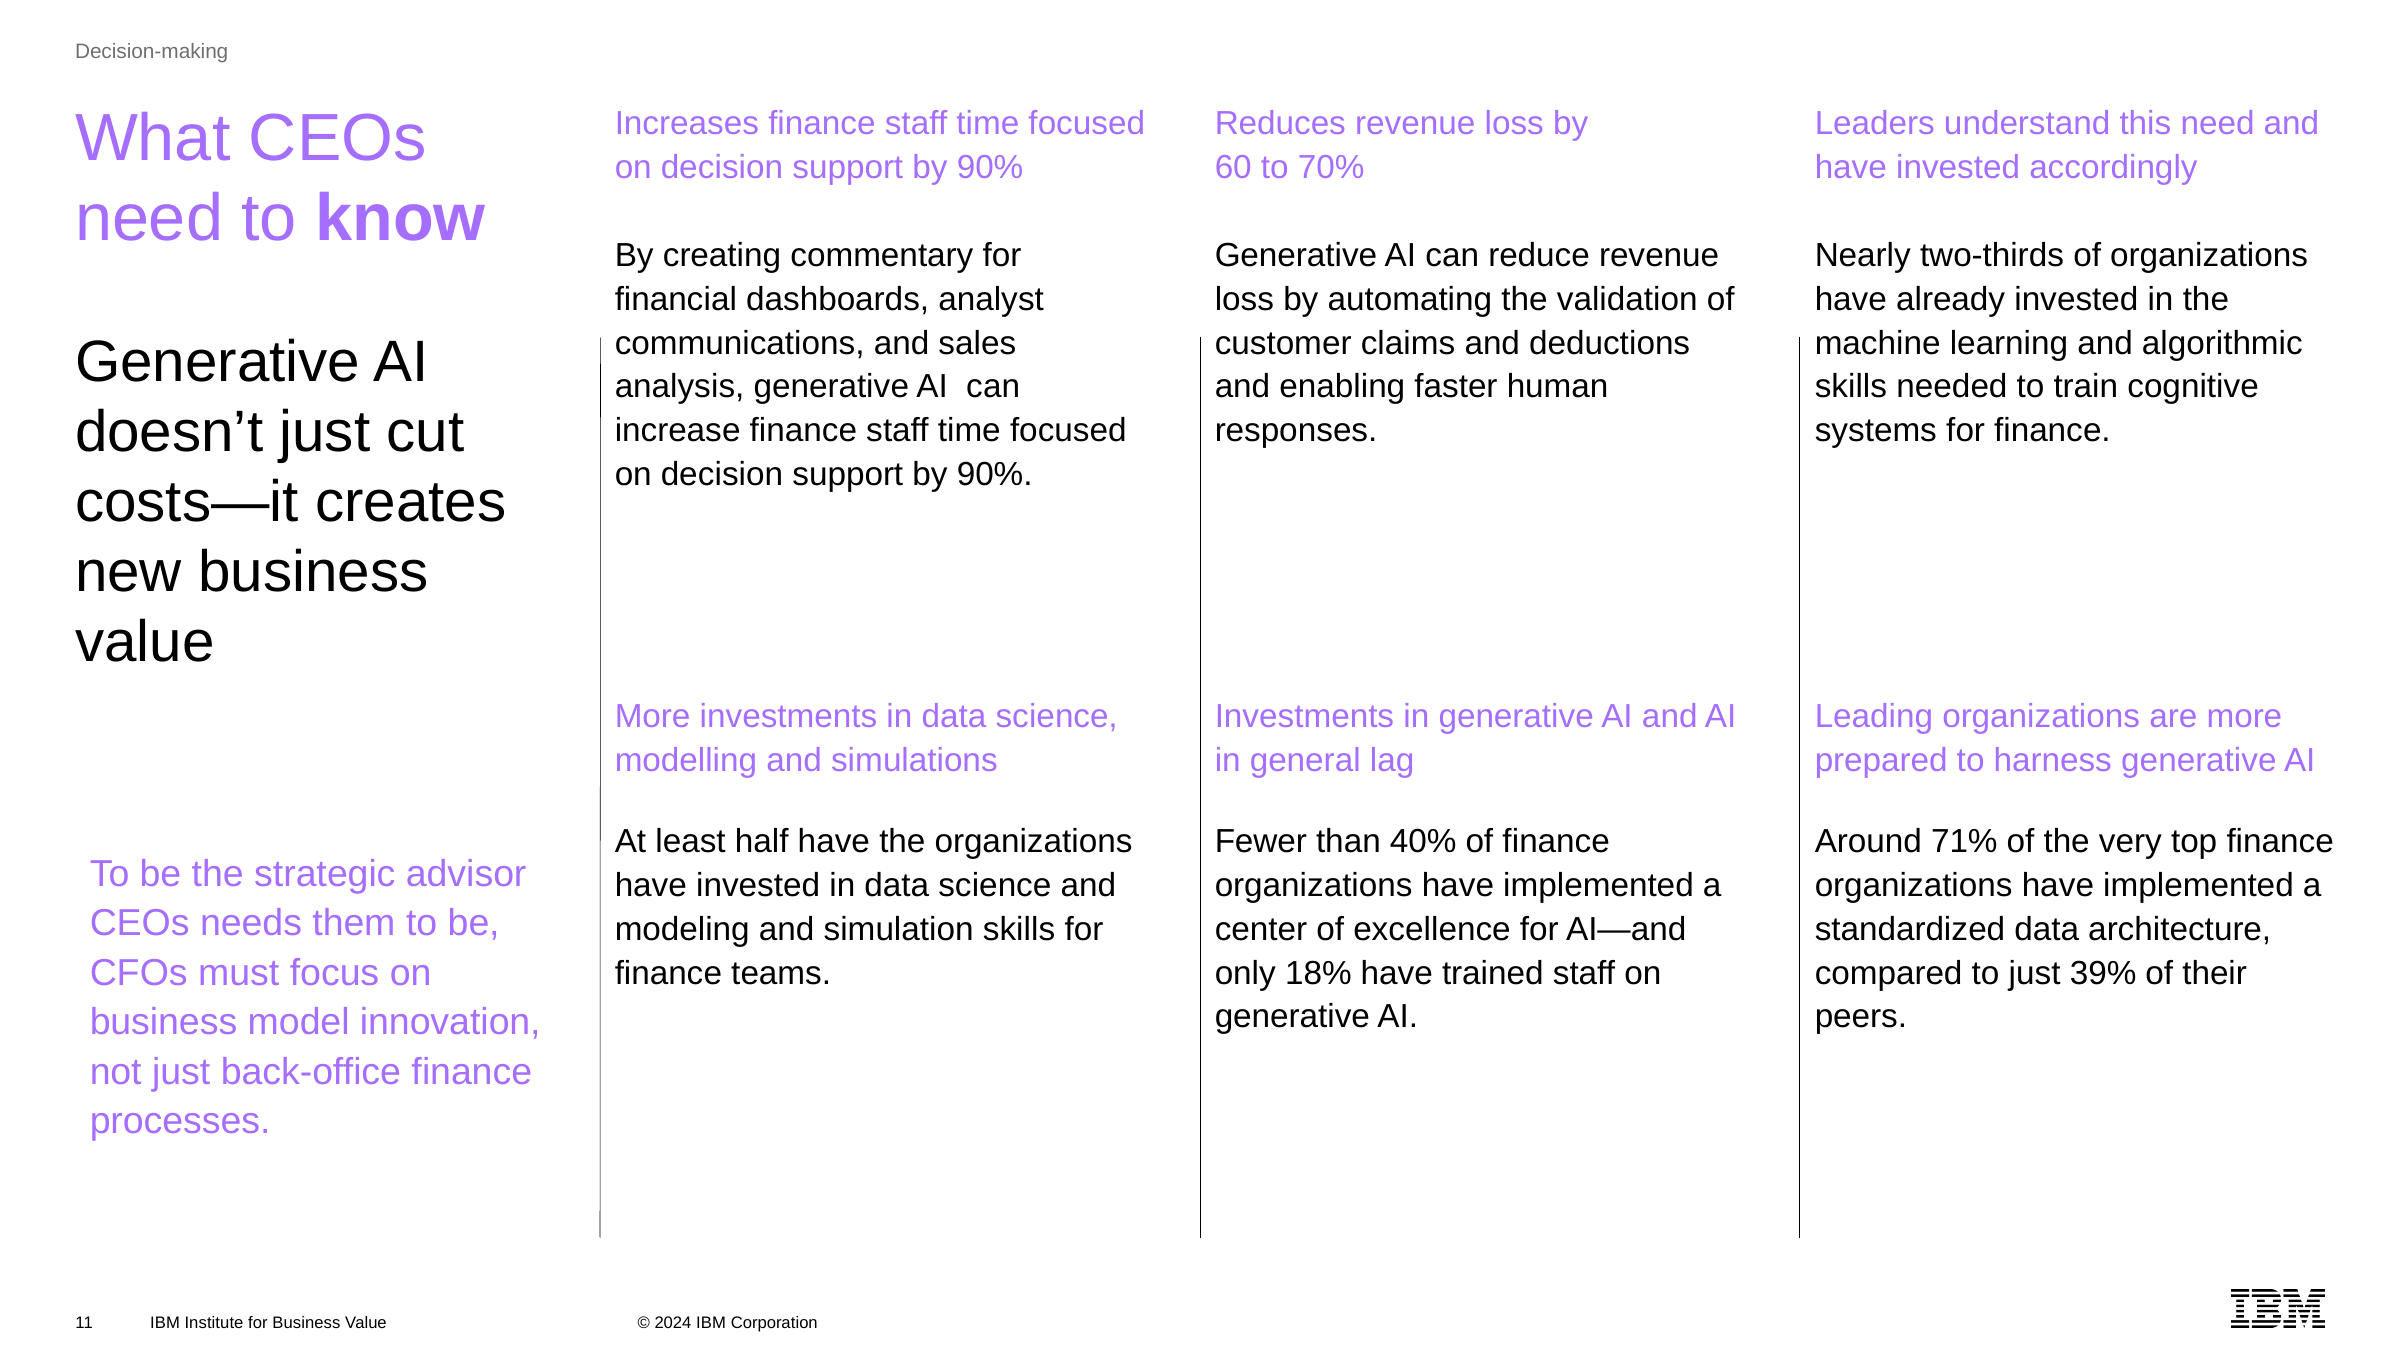

Decision-making

Increases finance staff time focused on decision support by 90%
By creating commentary for financial dashboards, analyst communications, and sales analysis, generative AI  can increase finance staff time focused on decision support by 90%.
Reduces revenue loss by
60 to 70%
Generative AI can reduce revenue loss by automating the validation of customer claims and deductions and enabling faster human responses.
Leaders understand this need and have invested accordingly
Nearly two-thirds of organizations have already invested in the machine learning and algorithmic skills needed to train cognitive systems for finance.
What CEOs need to know
Generative AI doesn’t just cut costs—it creates new business value
More investments in data science, modelling and simulations
At least half have the organizations have invested in data science and modeling and simulation skills for finance teams.
Investments in generative AI and AI in general lag
Fewer than 40% of finance organizations have implemented a center of excellence for AI—and only 18% have trained staff on generative AI.
Leading organizations are more prepared to harness generative AI
Around 71% of the very top finance organizations have implemented a standardized data architecture, compared to just 39% of their peers.

To be the strategic advisor CEOs needs them to be, CFOs must focus on business model innovation, not just back-office finance processes.